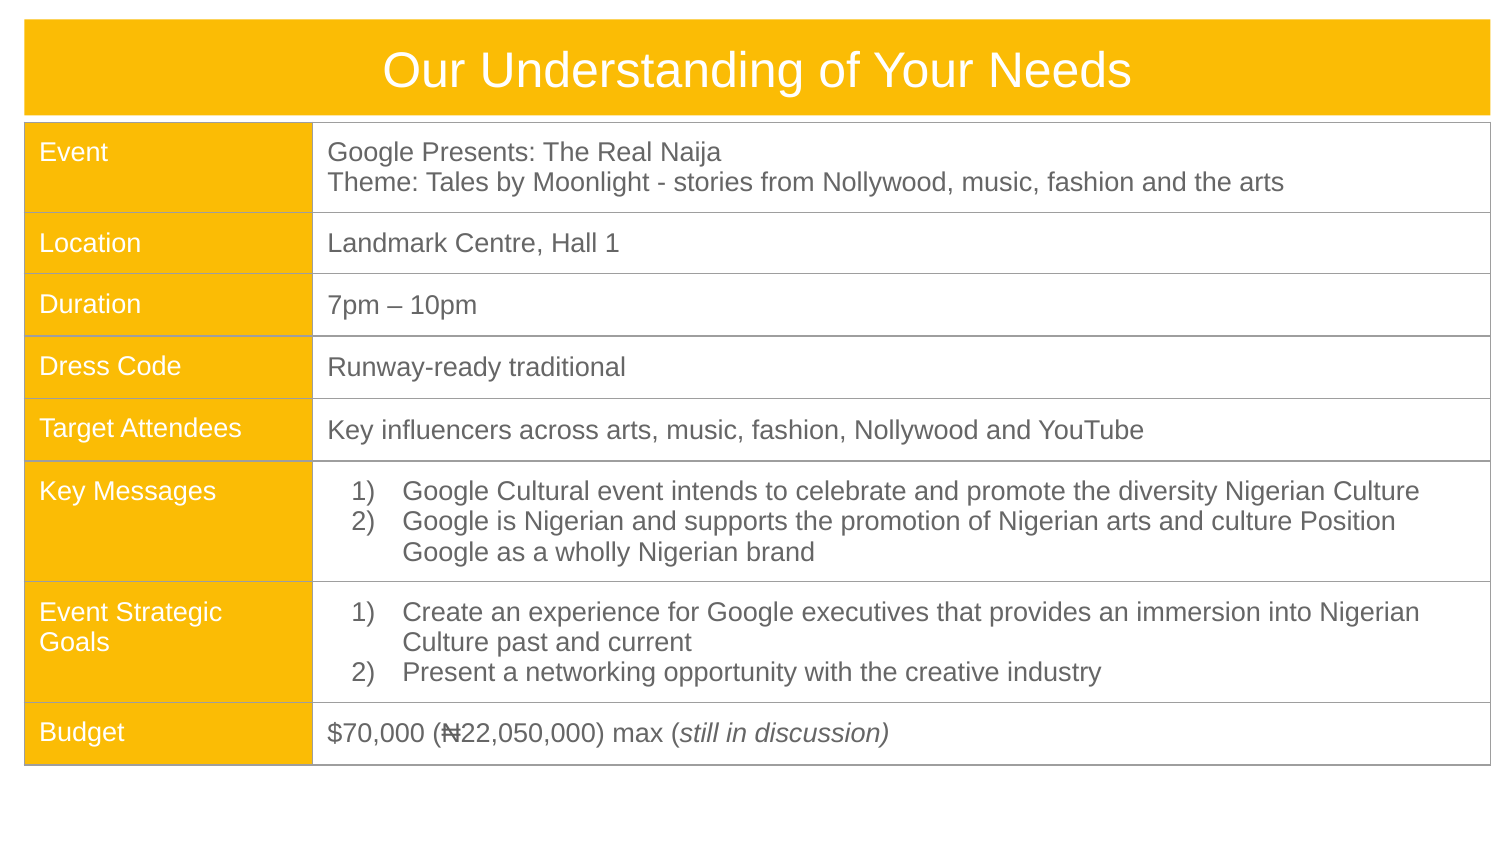

Our Understanding of Your Needs
| Event | Google Presents: The Real Naija Theme: Tales by Moonlight - stories from Nollywood, music, fashion and the arts |
| --- | --- |
| Location | Landmark Centre, Hall 1 |
| Duration | 7pm – 10pm |
| Dress Code | Runway-ready traditional |
| Target Attendees | Key influencers across arts, music, fashion, Nollywood and YouTube |
| Key Messages | Google Cultural event intends to celebrate and promote the diversity Nigerian Culture Google is Nigerian and supports the promotion of Nigerian arts and culture Position Google as a wholly Nigerian brand |
| Event Strategic Goals | Create an experience for Google executives that provides an immersion into Nigerian Culture past and current Present a networking opportunity with the creative industry |
| Budget | $70,000 (₦22,050,000) max (still in discussion) |